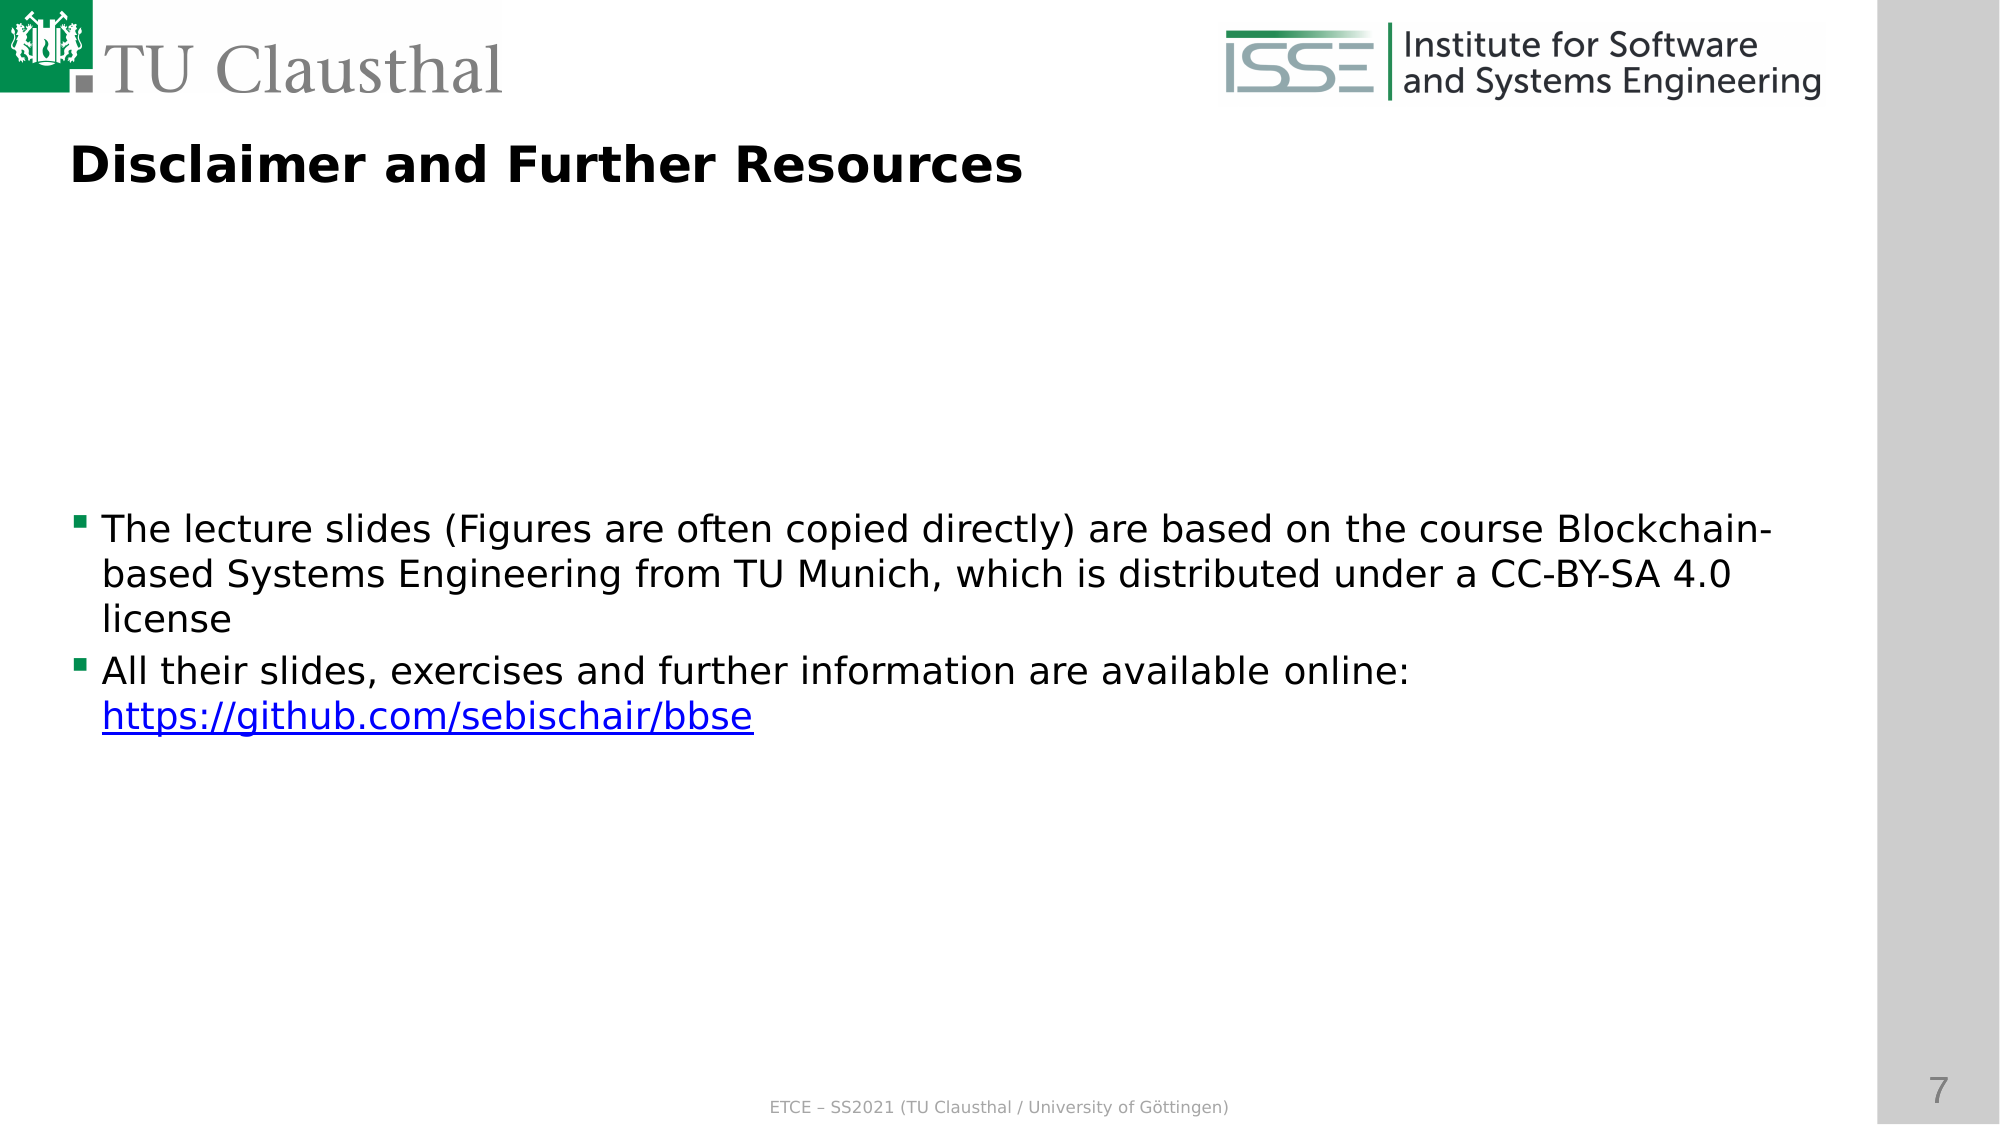

Disclaimer and Further Resources
The lecture slides (Figures are often copied directly) are based on the course Blockchain-based Systems Engineering from TU Munich, which is distributed under a CC-BY-SA 4.0 license
All their slides, exercises and further information are available online: https://github.com/sebischair/bbse
ETCE – SS2021 (TU Clausthal / University of Göttingen)